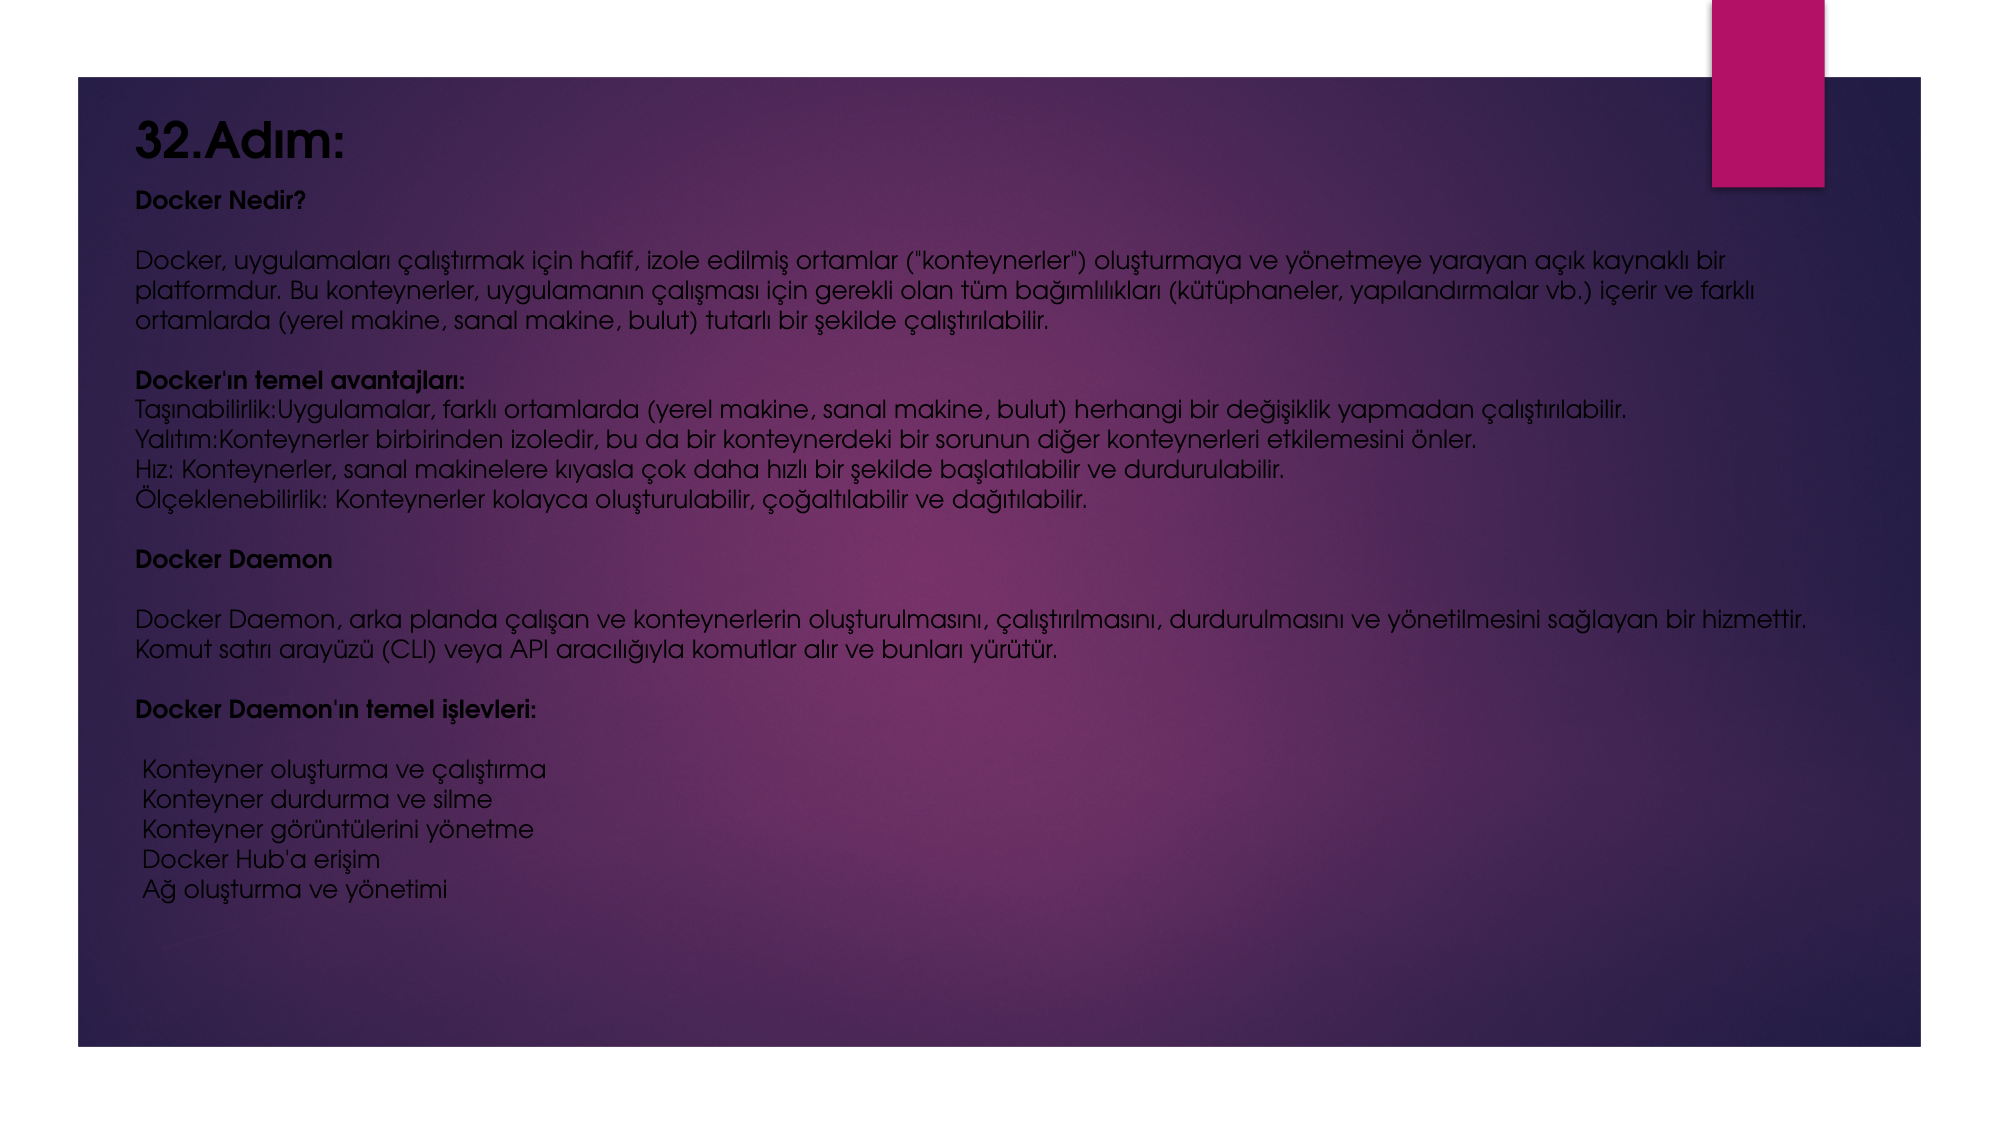

32.Adım:
Docker Nedir?

Docker, uygulamaları çalıştırmak için hafif, izole edilmiş ortamlar ("konteynerler") oluşturmaya ve yönetmeye yarayan açık kaynaklı bir platformdur. Bu konteynerler, uygulamanın çalışması için gerekli olan tüm bağımlılıkları (kütüphaneler, yapılandırmalar vb.) içerir ve farklı ortamlarda (yerel makine, sanal makine, bulut) tutarlı bir şekilde çalıştırılabilir.

Docker'ın temel avantajları:
Taşınabilirlik:Uygulamalar, farklı ortamlarda (yerel makine, sanal makine, bulut) herhangi bir değişiklik yapmadan çalıştırılabilir.
Yalıtım:Konteynerler birbirinden izoledir, bu da bir konteynerdeki bir sorunun diğer konteynerleri etkilemesini önler.
Hız: Konteynerler, sanal makinelere kıyasla çok daha hızlı bir şekilde başlatılabilir ve durdurulabilir.
Ölçeklenebilirlik: Konteynerler kolayca oluşturulabilir, çoğaltılabilir ve dağıtılabilir.

Docker Daemon

Docker Daemon, arka planda çalışan ve konteynerlerin oluşturulmasını, çalıştırılmasını, durdurulmasını ve yönetilmesini sağlayan bir hizmettir. Komut satırı arayüzü (CLI) veya API aracılığıyla komutlar alır ve bunları yürütür.

Docker Daemon'ın temel işlevleri:

 Konteyner oluşturma ve çalıştırma
 Konteyner durdurma ve silme
 Konteyner görüntülerini yönetme
 Docker Hub'a erişim
 Ağ oluşturma ve yönetimi